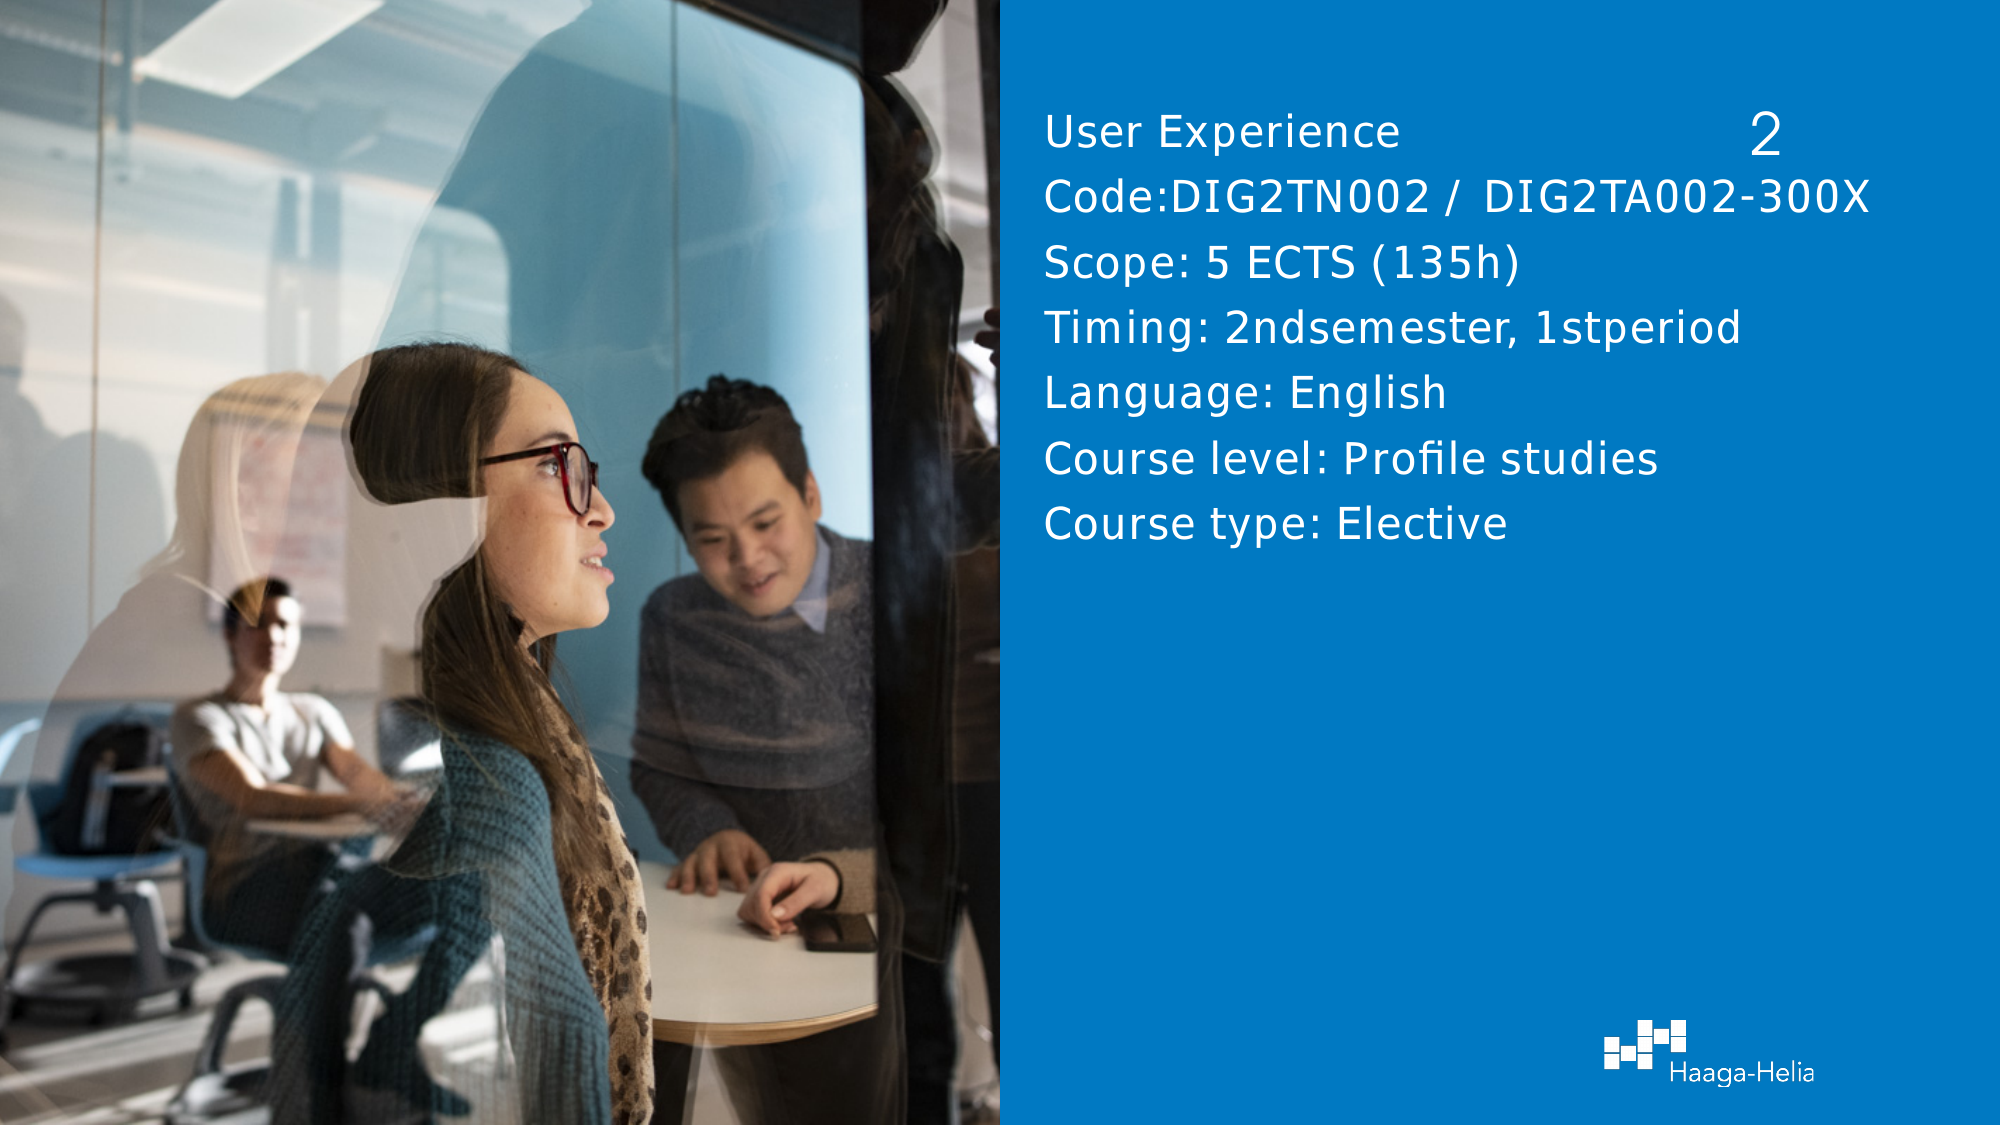

2
User Experience
Code:DIG2TN002 / DIG2TA002-300X
Scope: 5 ECTS (135h)
Timing: 2ndsemester, 1stperiod
Language: English
Course level: Profile studies
Course type: Elective